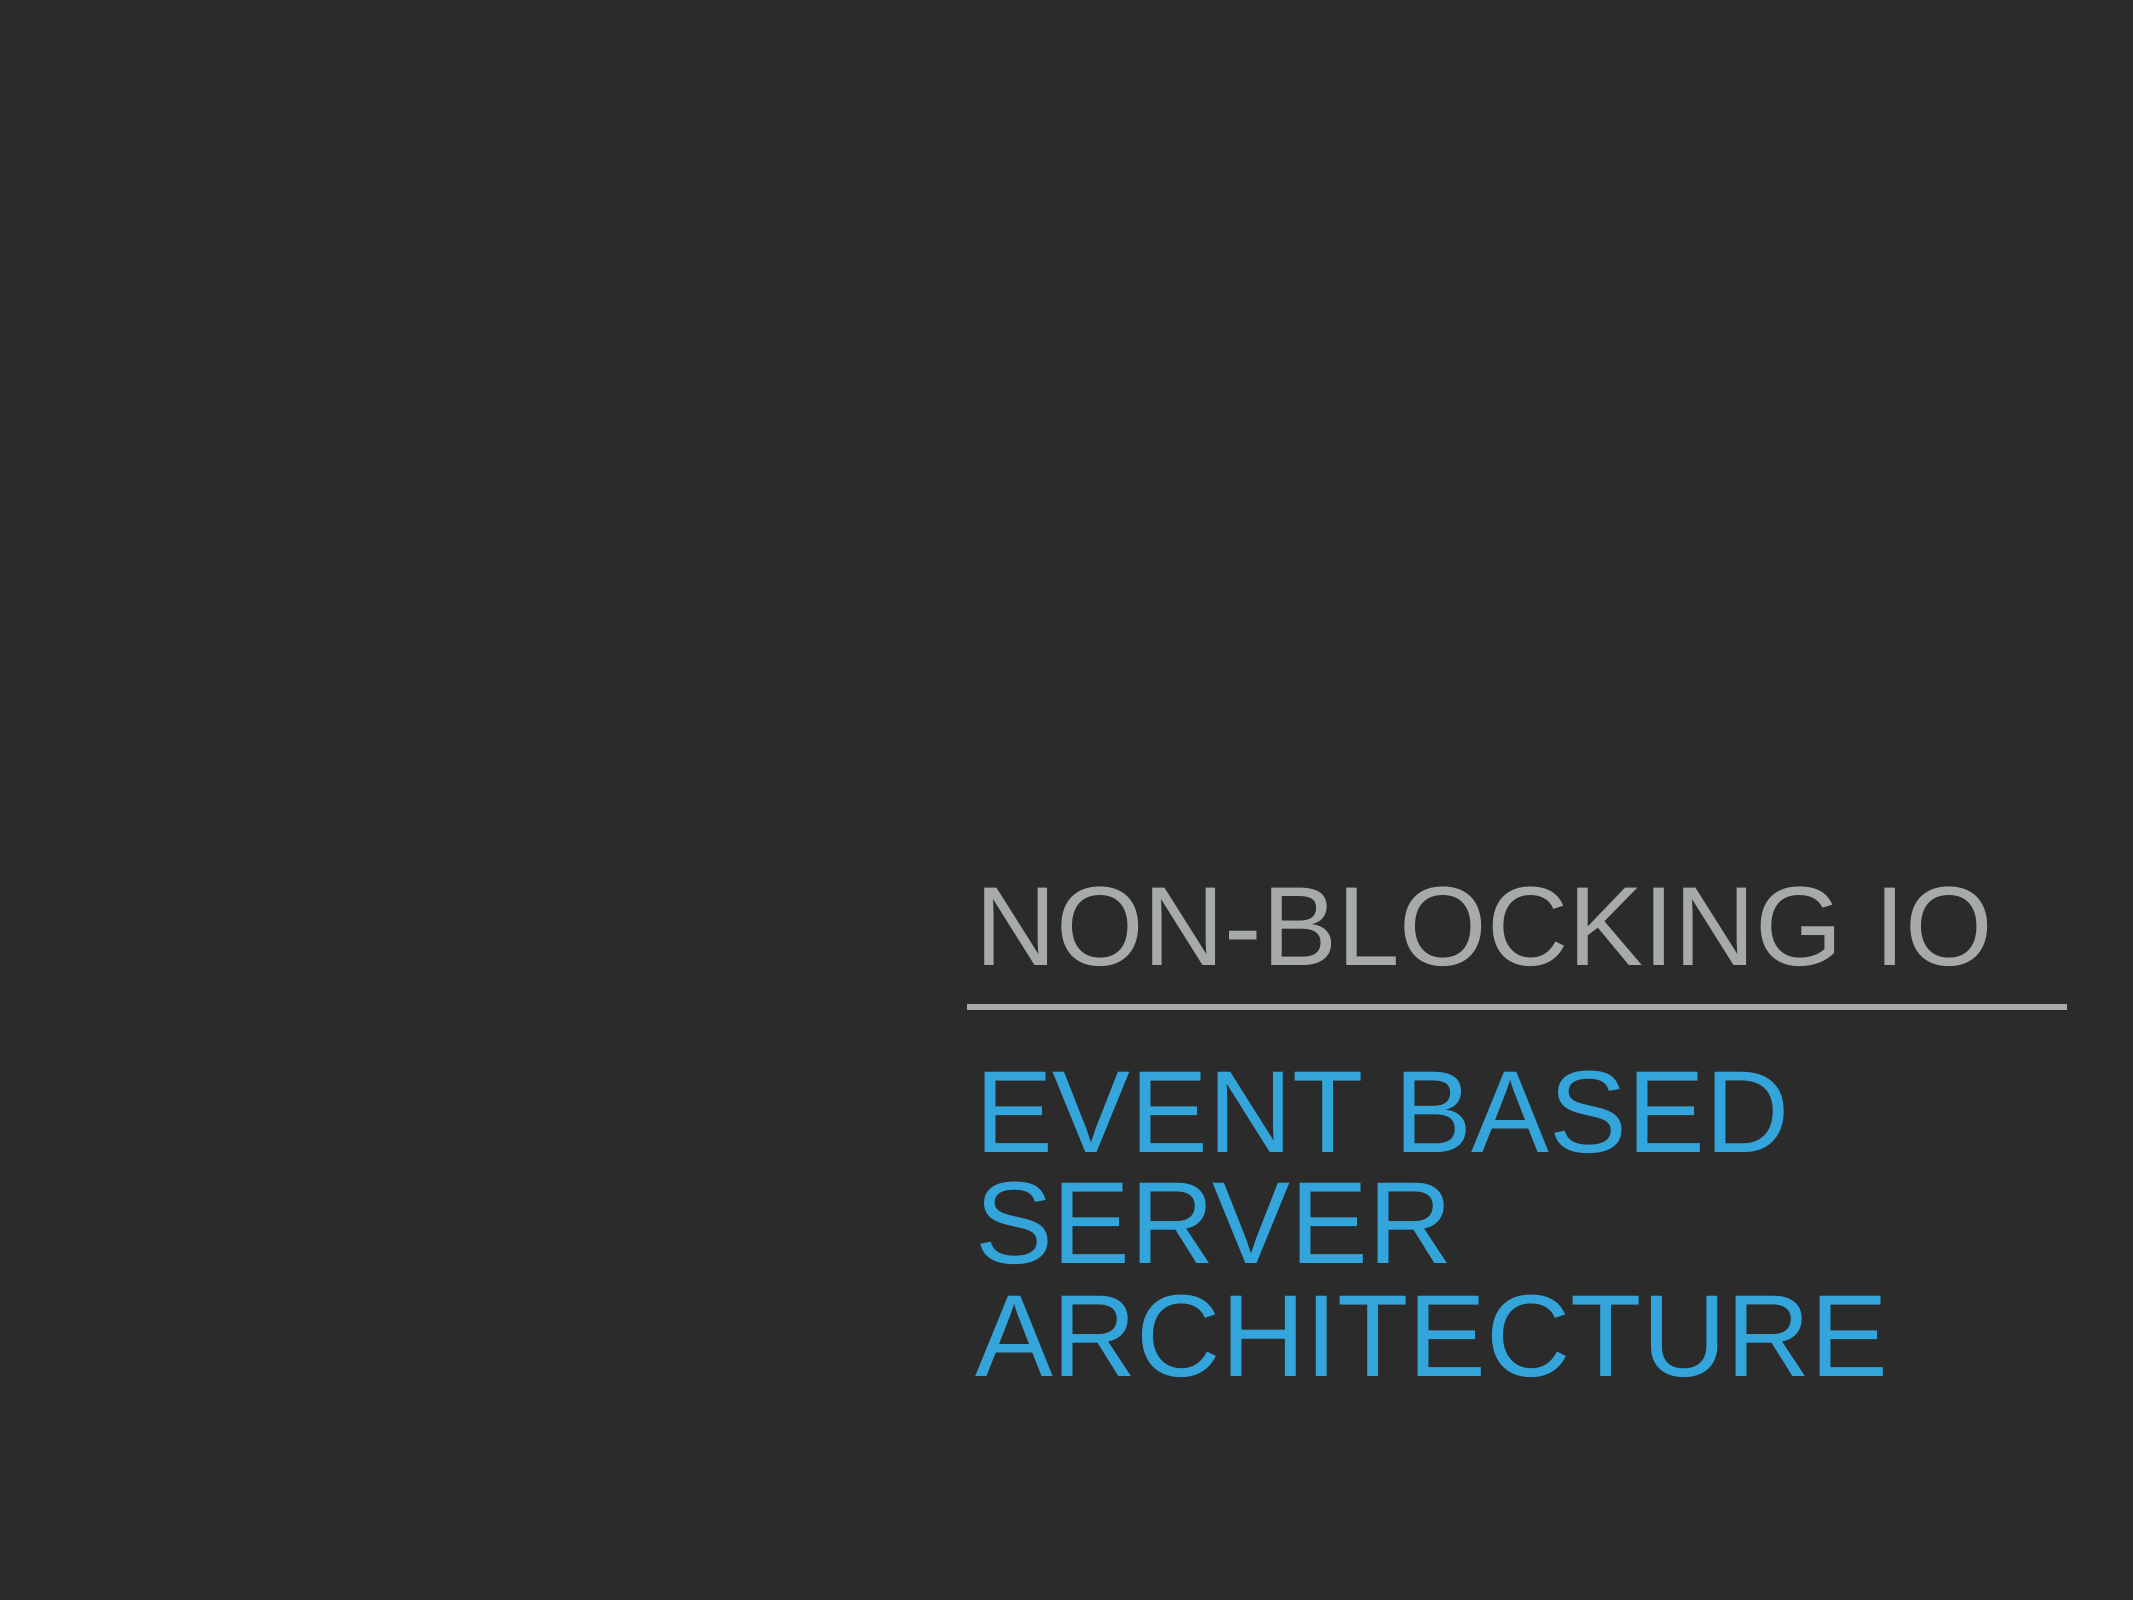

non-blocking io
# event based server architecture